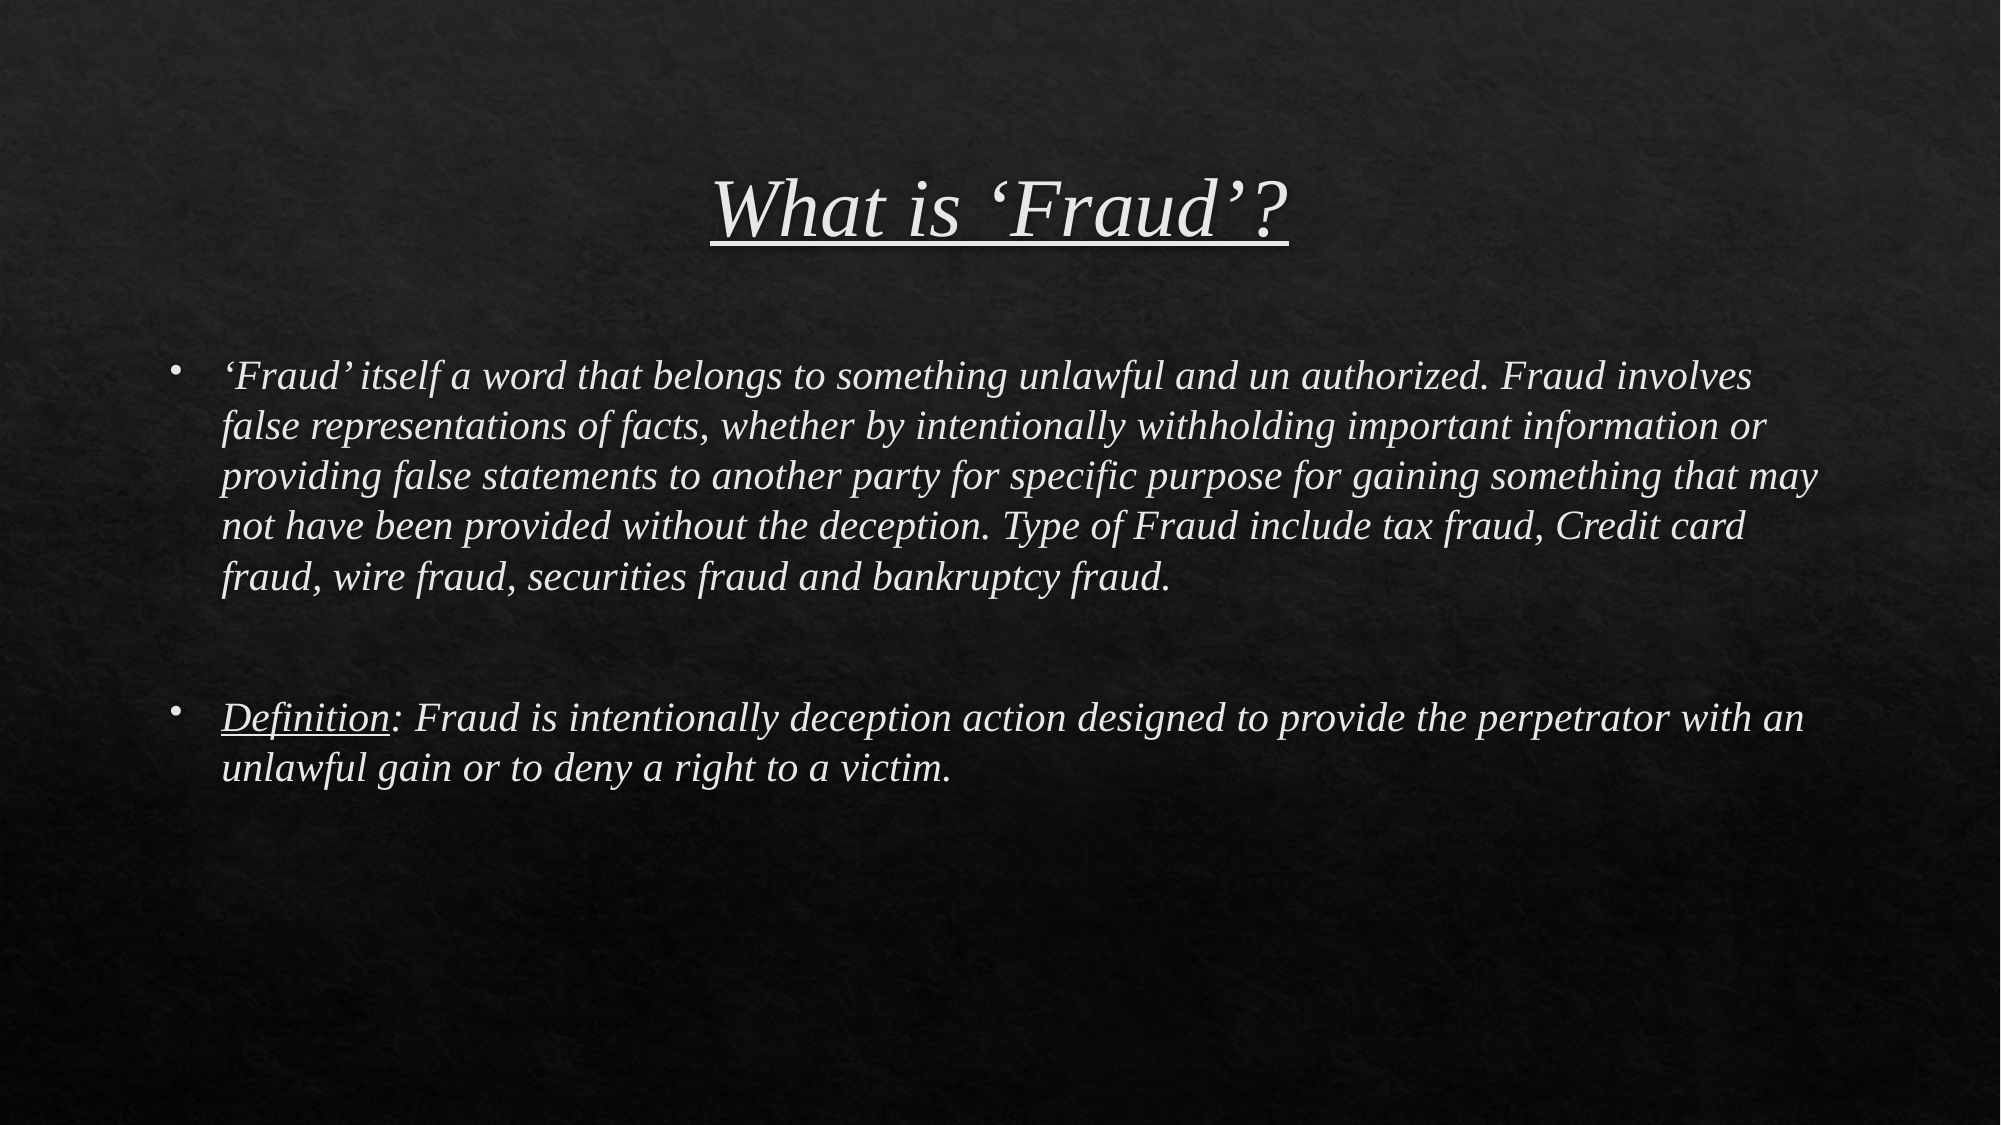

# What is ‘Fraud’?
‘Fraud’ itself a word that belongs to something unlawful and un authorized. Fraud involves false representations of facts, whether by intentionally withholding important information or providing false statements to another party for specific purpose for gaining something that may not have been provided without the deception. Type of Fraud include tax fraud, Credit card fraud, wire fraud, securities fraud and bankruptcy fraud.

Definition: Fraud is intentionally deception action designed to provide the perpetrator with an unlawful gain or to deny a right to a victim.